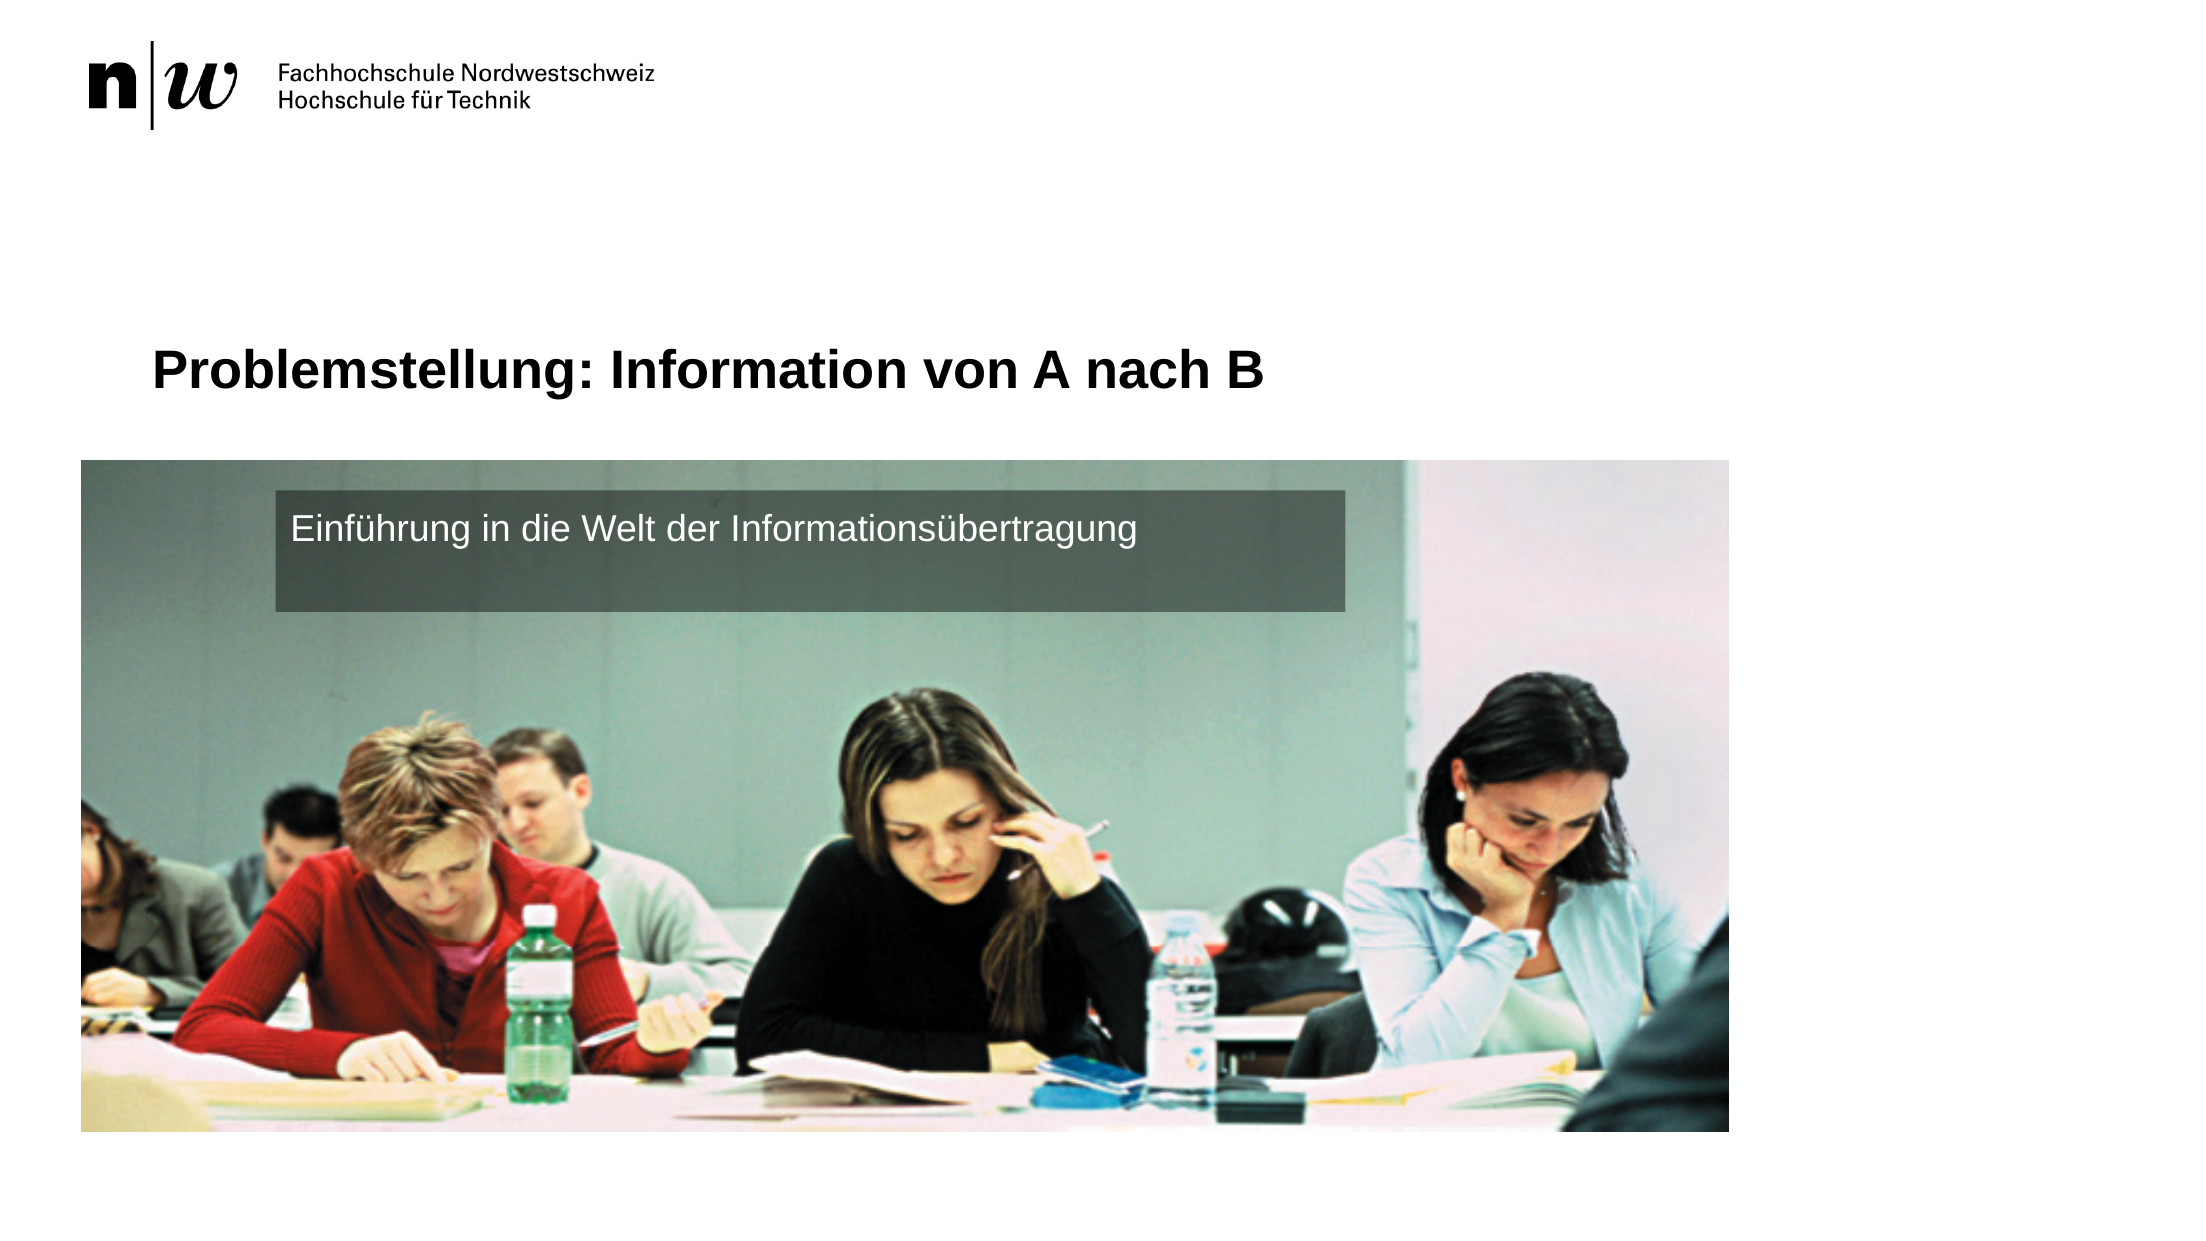

Problemstellung: Information von A nach B
Einführung in die Welt der Informationsübertragung